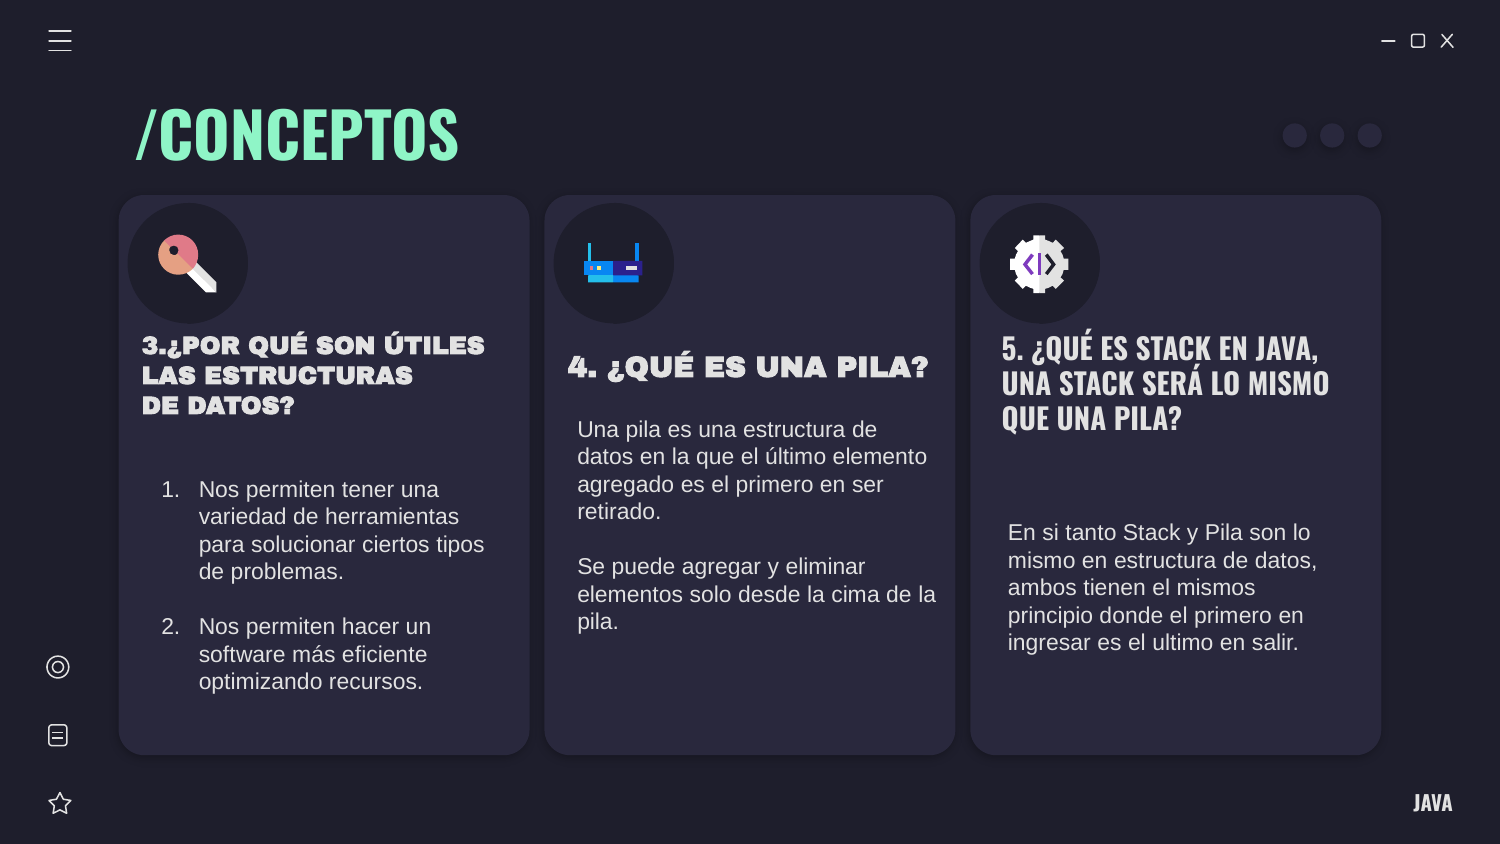

/CONCEPTOS

# 3.¿POR QUÉ SON ÚTILES LAS ESTRUCTURAS DE DATOS?
4. ¿QUÉ ES UNA PILA?
5. ¿QUÉ ES STACK EN JAVA, UNA STACK SERÁ LO MISMO QUE UNA PILA?
Una pila es una estructura de datos en la que el último elemento agregado es el primero en ser retirado.

Se puede agregar y eliminar elementos solo desde la cima de la pila.

Nos permiten tener una variedad de herramientas para solucionar ciertos tipos de problemas.

Nos permiten hacer un software más eficiente optimizando recursos.
En si tanto Stack y Pila son lo mismo en estructura de datos, ambos tienen el mismos principio donde el primero en ingresar es el ultimo en salir.

JAVA